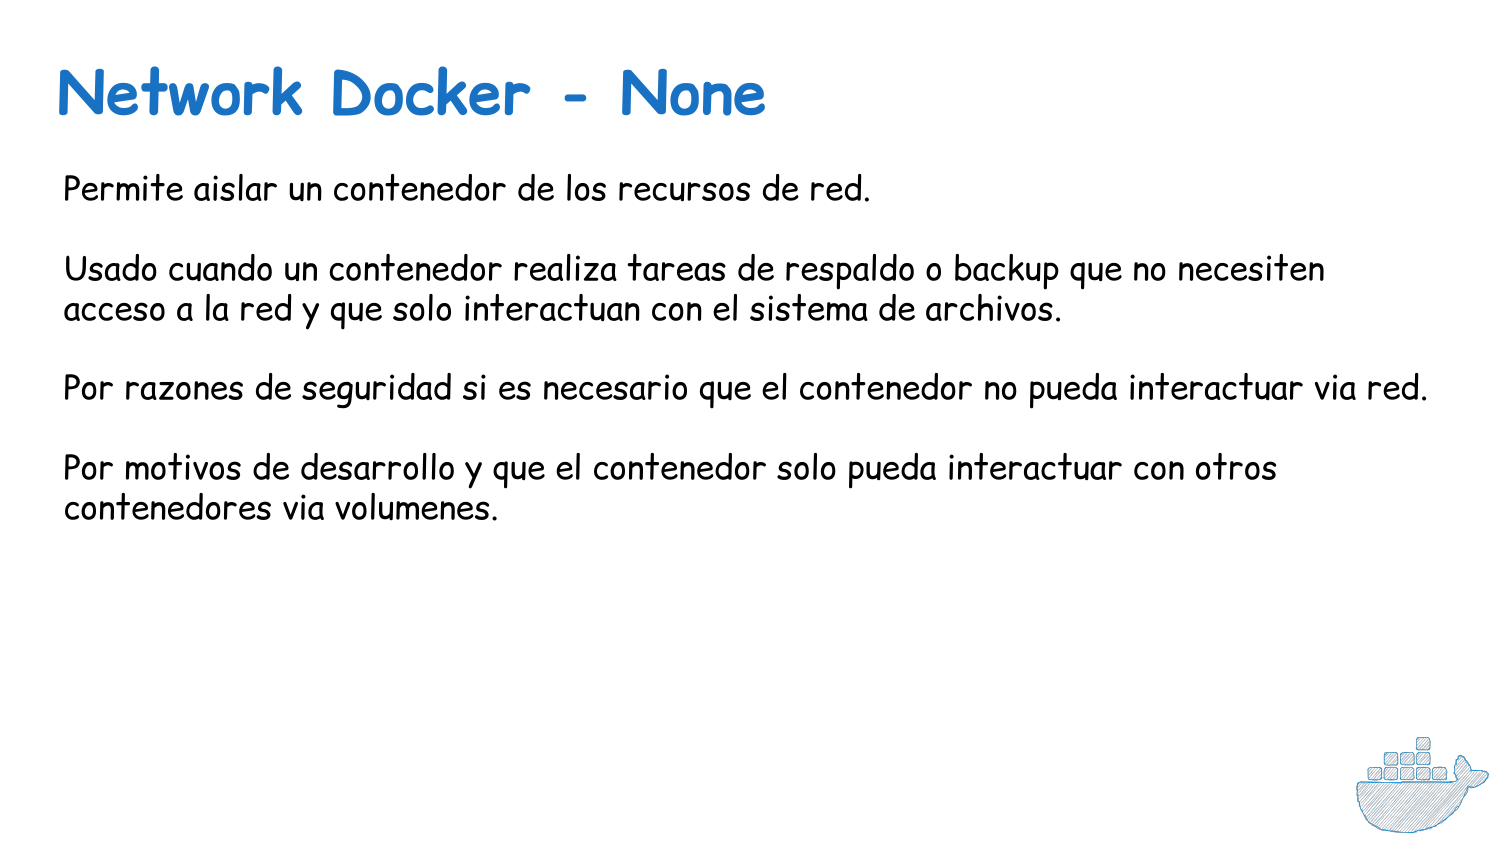

Network Docker - None
Permite aislar un contenedor de los recursos de red.

Usado cuando un contenedor realiza tareas de respaldo o backup que no necesiten acceso a la red y que solo interactuan con el sistema de archivos.

Por razones de seguridad si es necesario que el contenedor no pueda interactuar via red.

Por motivos de desarrollo y que el contenedor solo pueda interactuar con otros contenedores via volumenes.